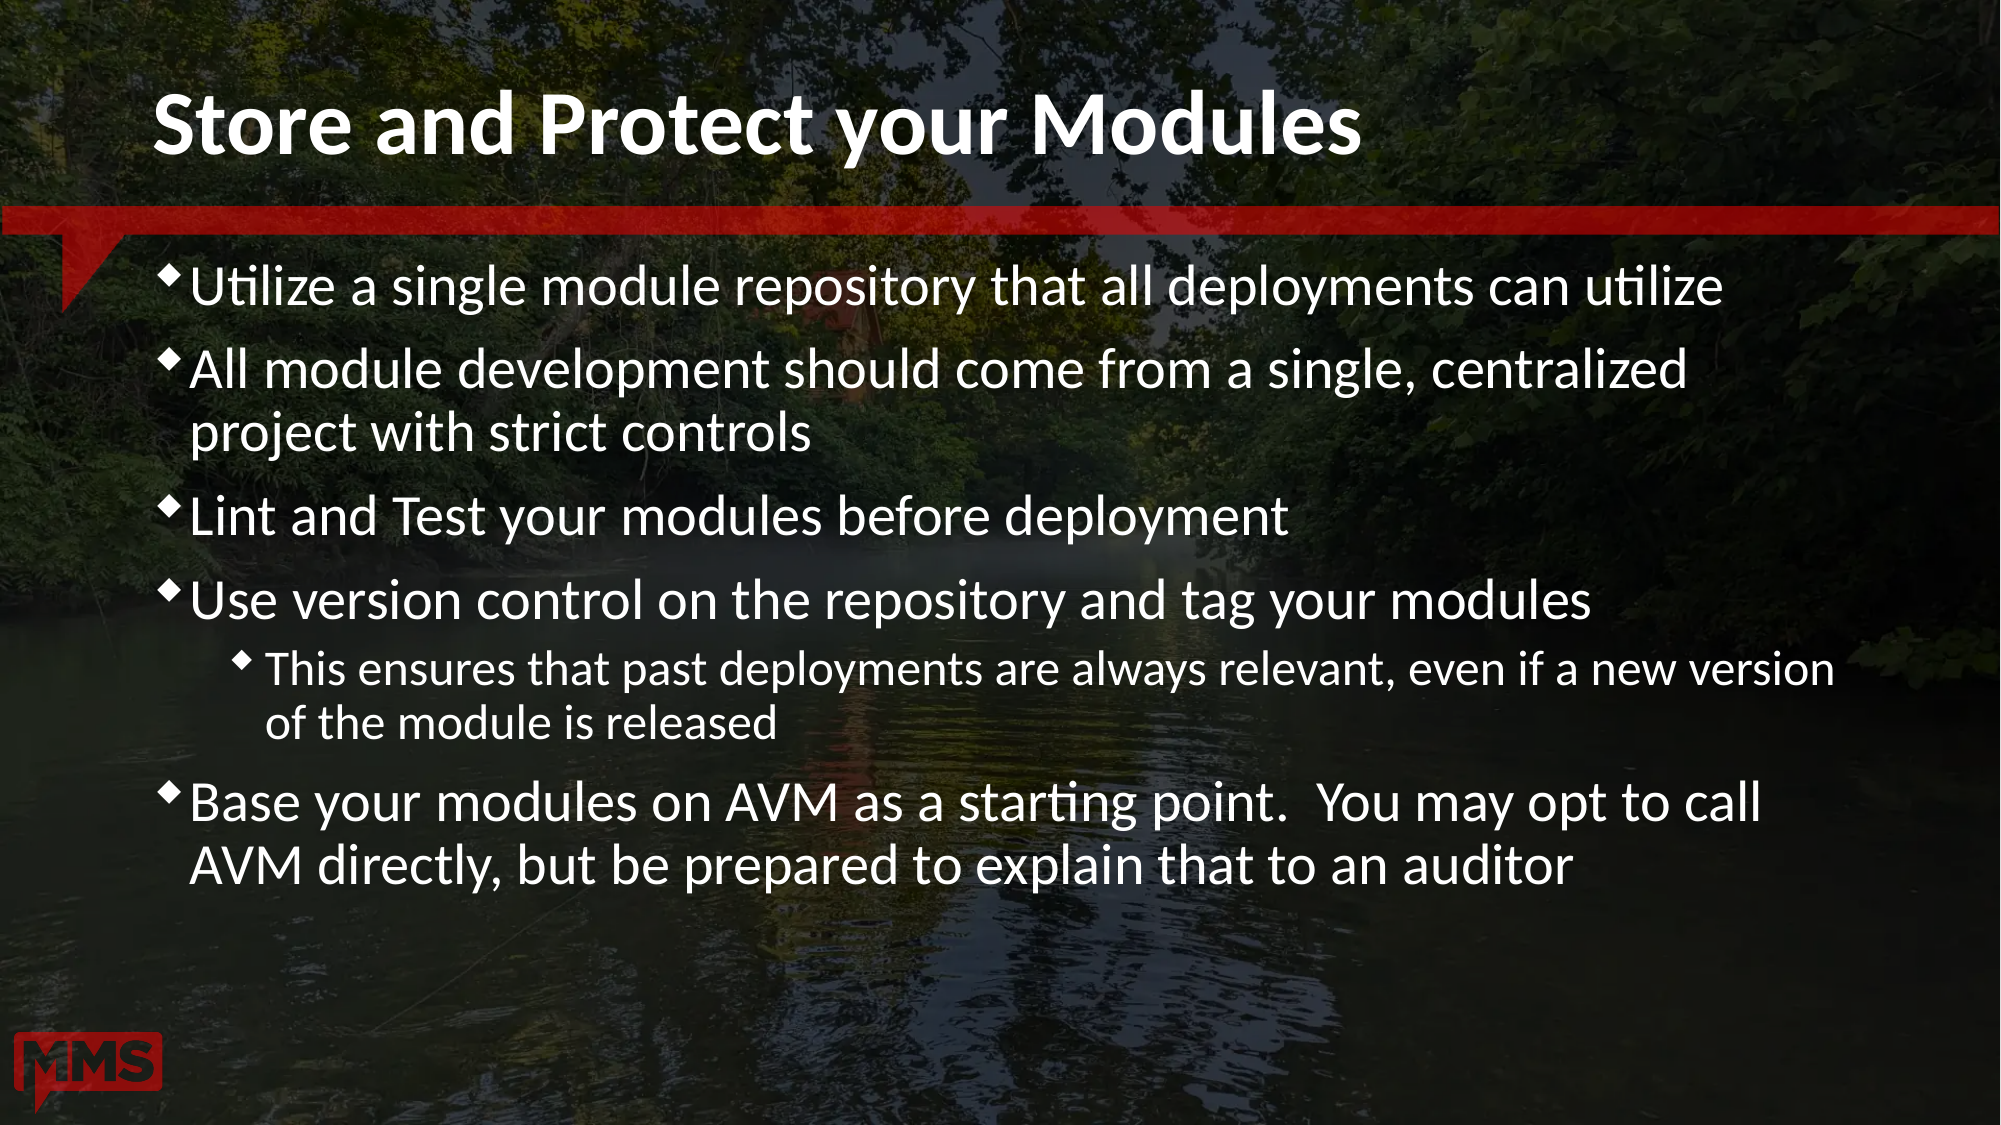

# Store and Protect your Modules
Utilize a single module repository that all deployments can utilize
All module development should come from a single, centralized project with strict controls
Lint and Test your modules before deployment
Use version control on the repository and tag your modules
This ensures that past deployments are always relevant, even if a new version of the module is released
Base your modules on AVM as a starting point.  You may opt to call AVM directly, but be prepared to explain that to an auditor